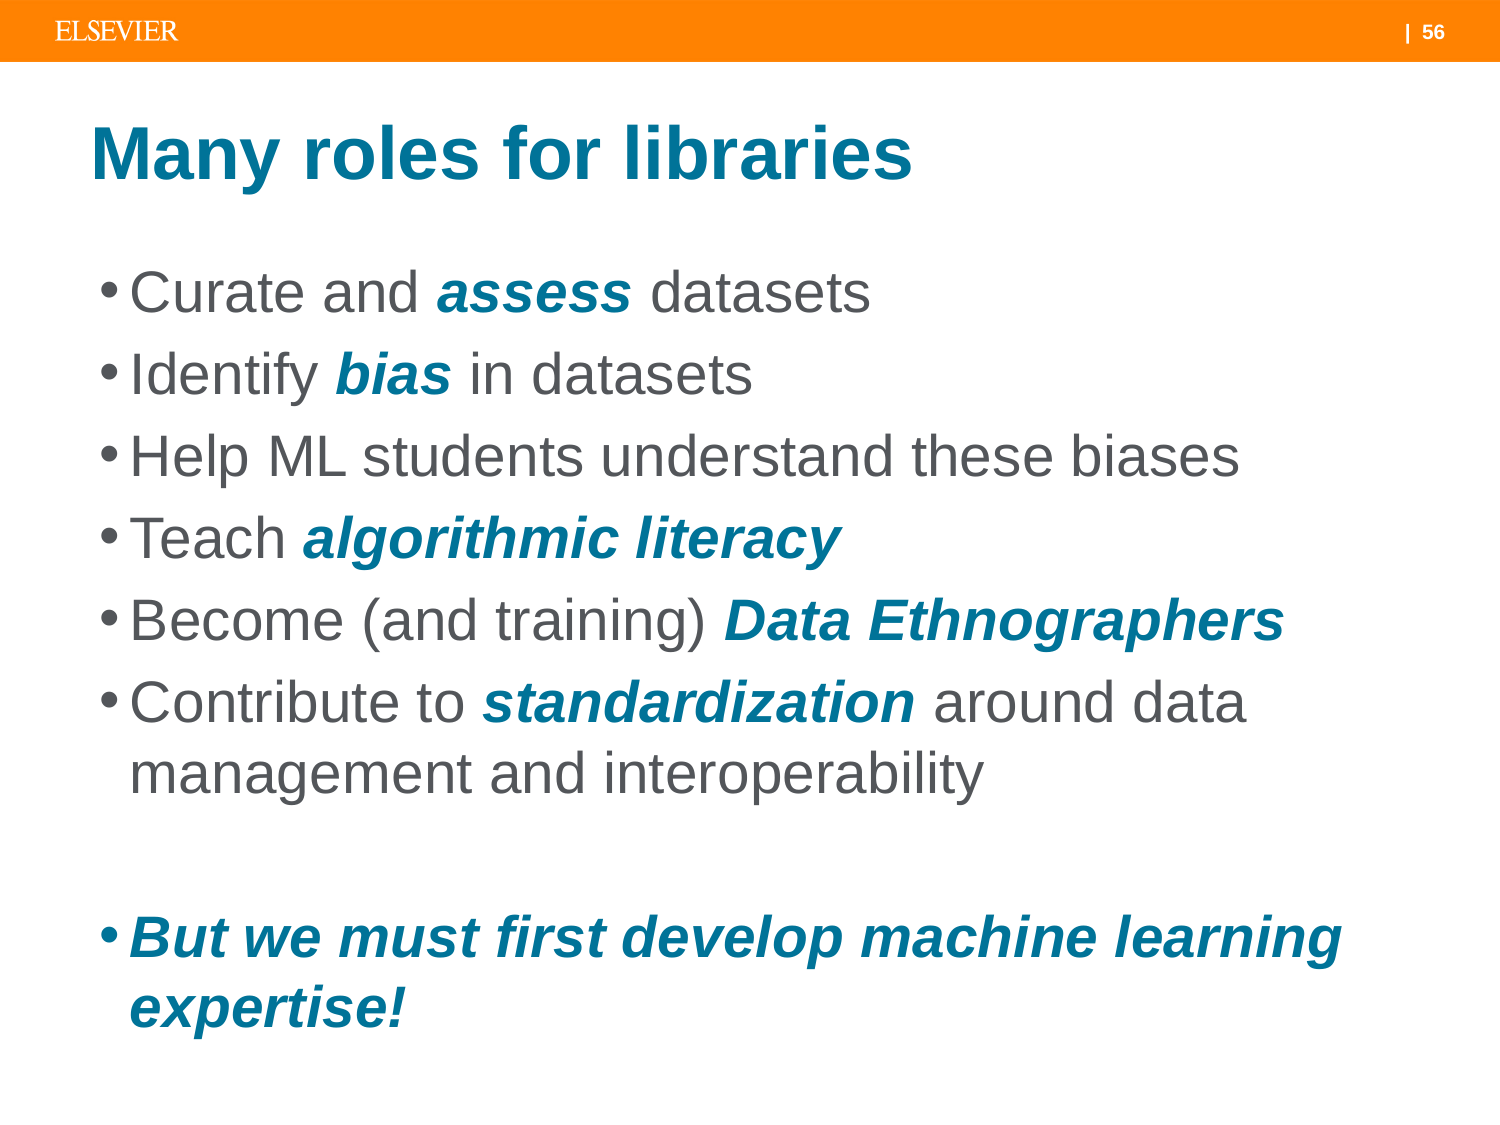

# Many roles for libraries
Curate and assess datasets
Identify bias in datasets
Help ML students understand these biases
Teach algorithmic literacy
Become (and training) Data Ethnographers
Contribute to standardization around data management and interoperability

But we must first develop machine learning expertise!